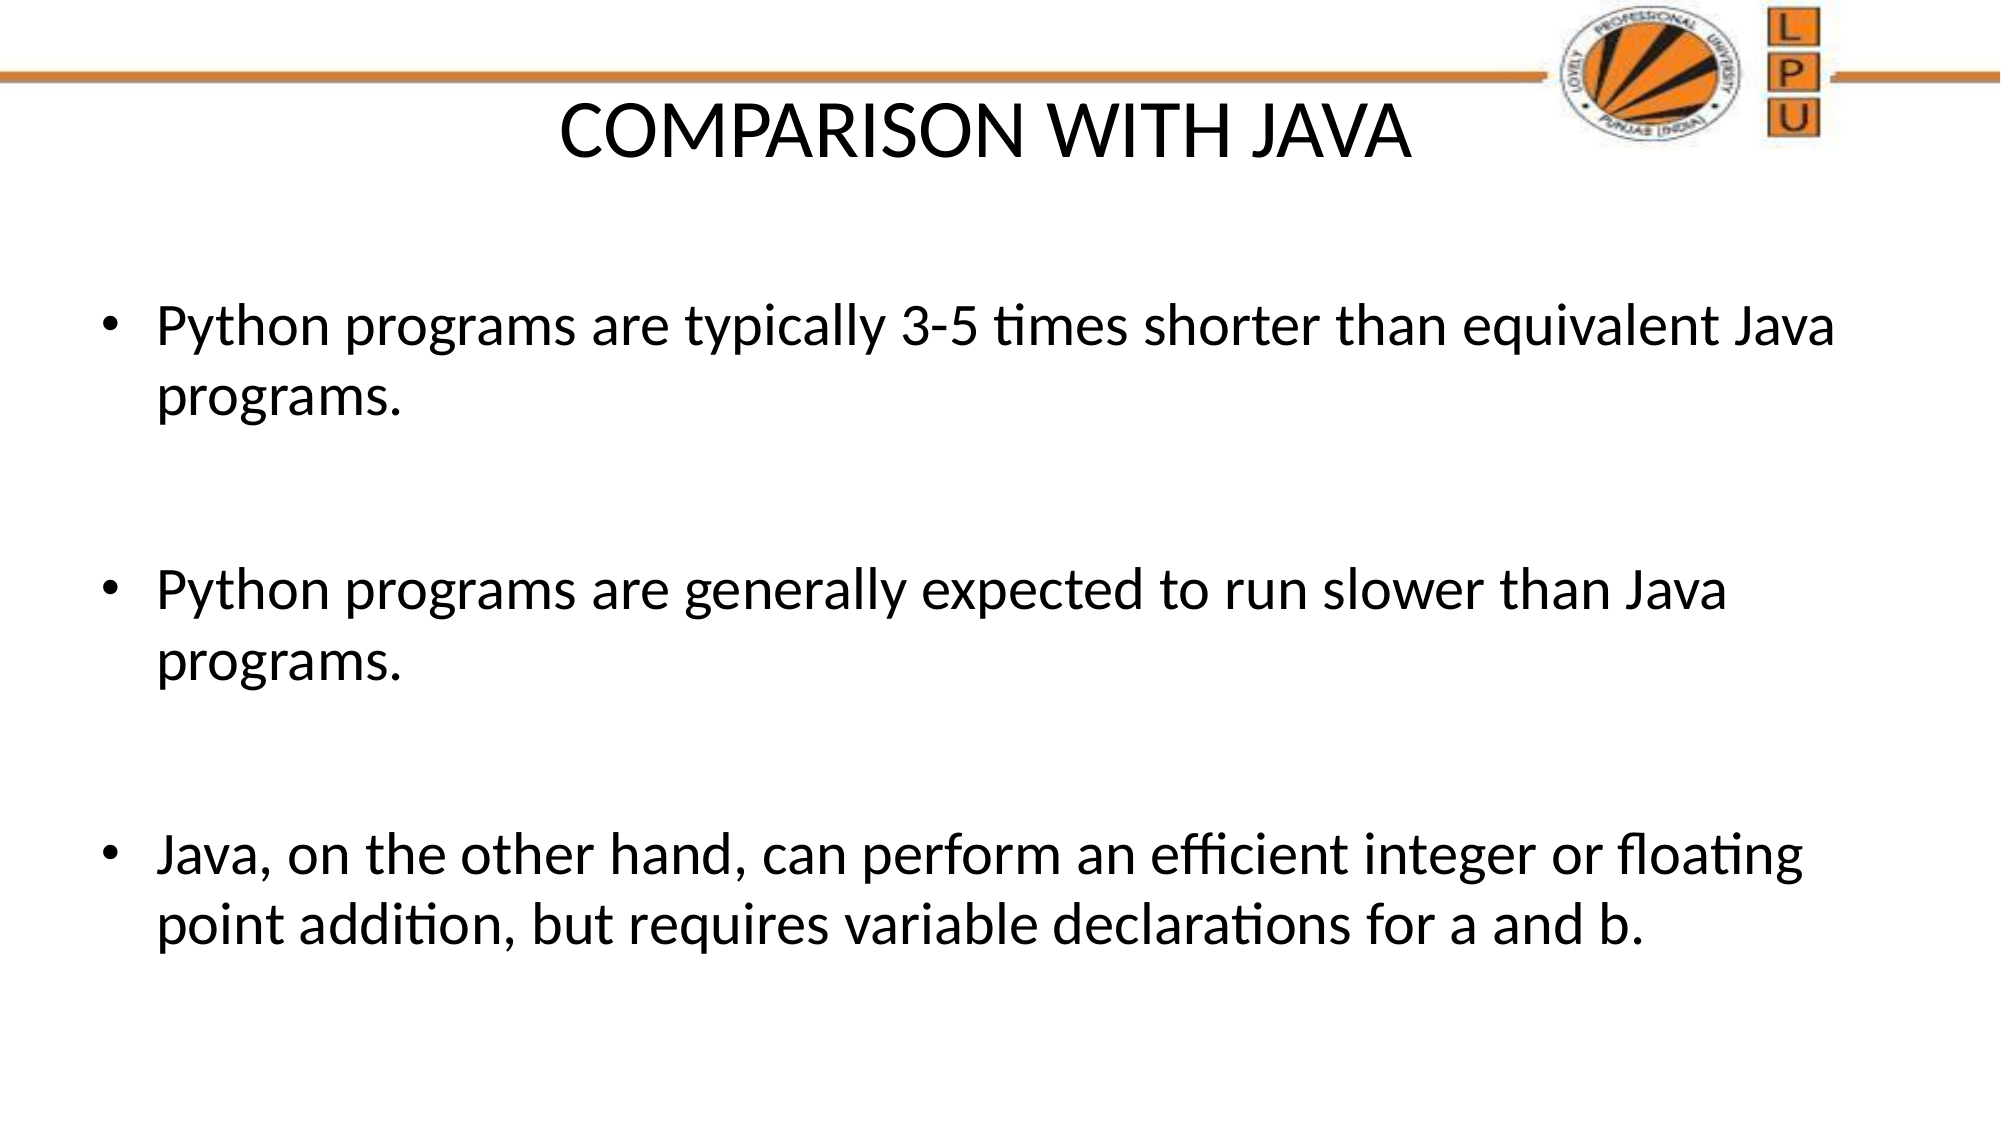

# COMPARISON WITH JAVA
Python programs are typically 3-5 times shorter than equivalent Java programs.

Python programs are generally expected to run slower than Java programs.

Java, on the other hand, can perform an efficient integer or floating point addition, but requires variable declarations for a and b.